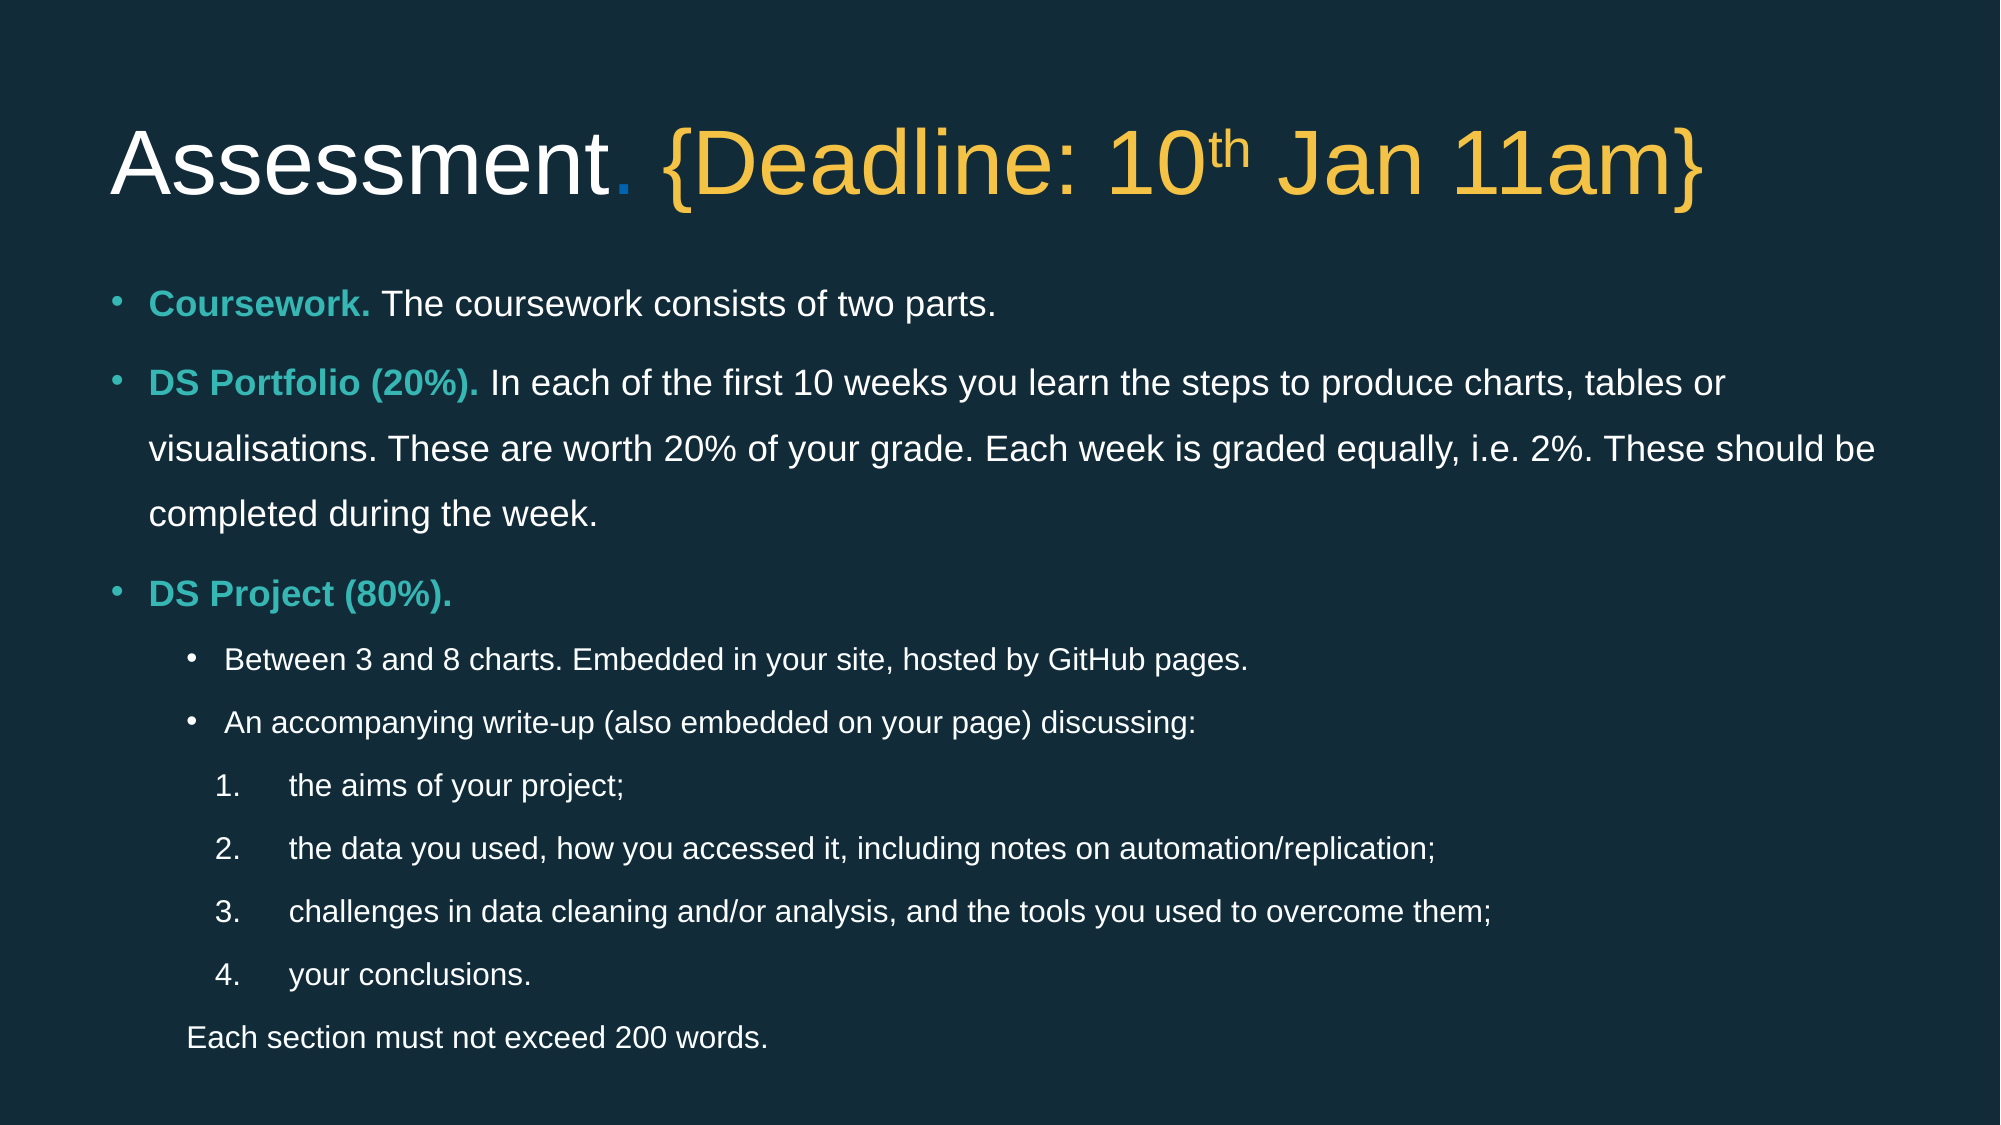

# Assessment. {Deadline: 10th Jan 11am}
Coursework. The coursework consists of two parts.
DS Portfolio (20%). In each of the first 10 weeks you learn the steps to produce charts, tables or visualisations. These are worth 20% of your grade. Each week is graded equally, i.e. 2%. These should be completed during the week.
DS Project (80%).
Between 3 and 8 charts. Embedded in your site, hosted by GitHub pages.
An accompanying write-up (also embedded on your page) discussing:
the aims of your project;
the data you used, how you accessed it, including notes on automation/replication;
challenges in data cleaning and/or analysis, and the tools you used to overcome them;
your conclusions.
Each section must not exceed 200 words.